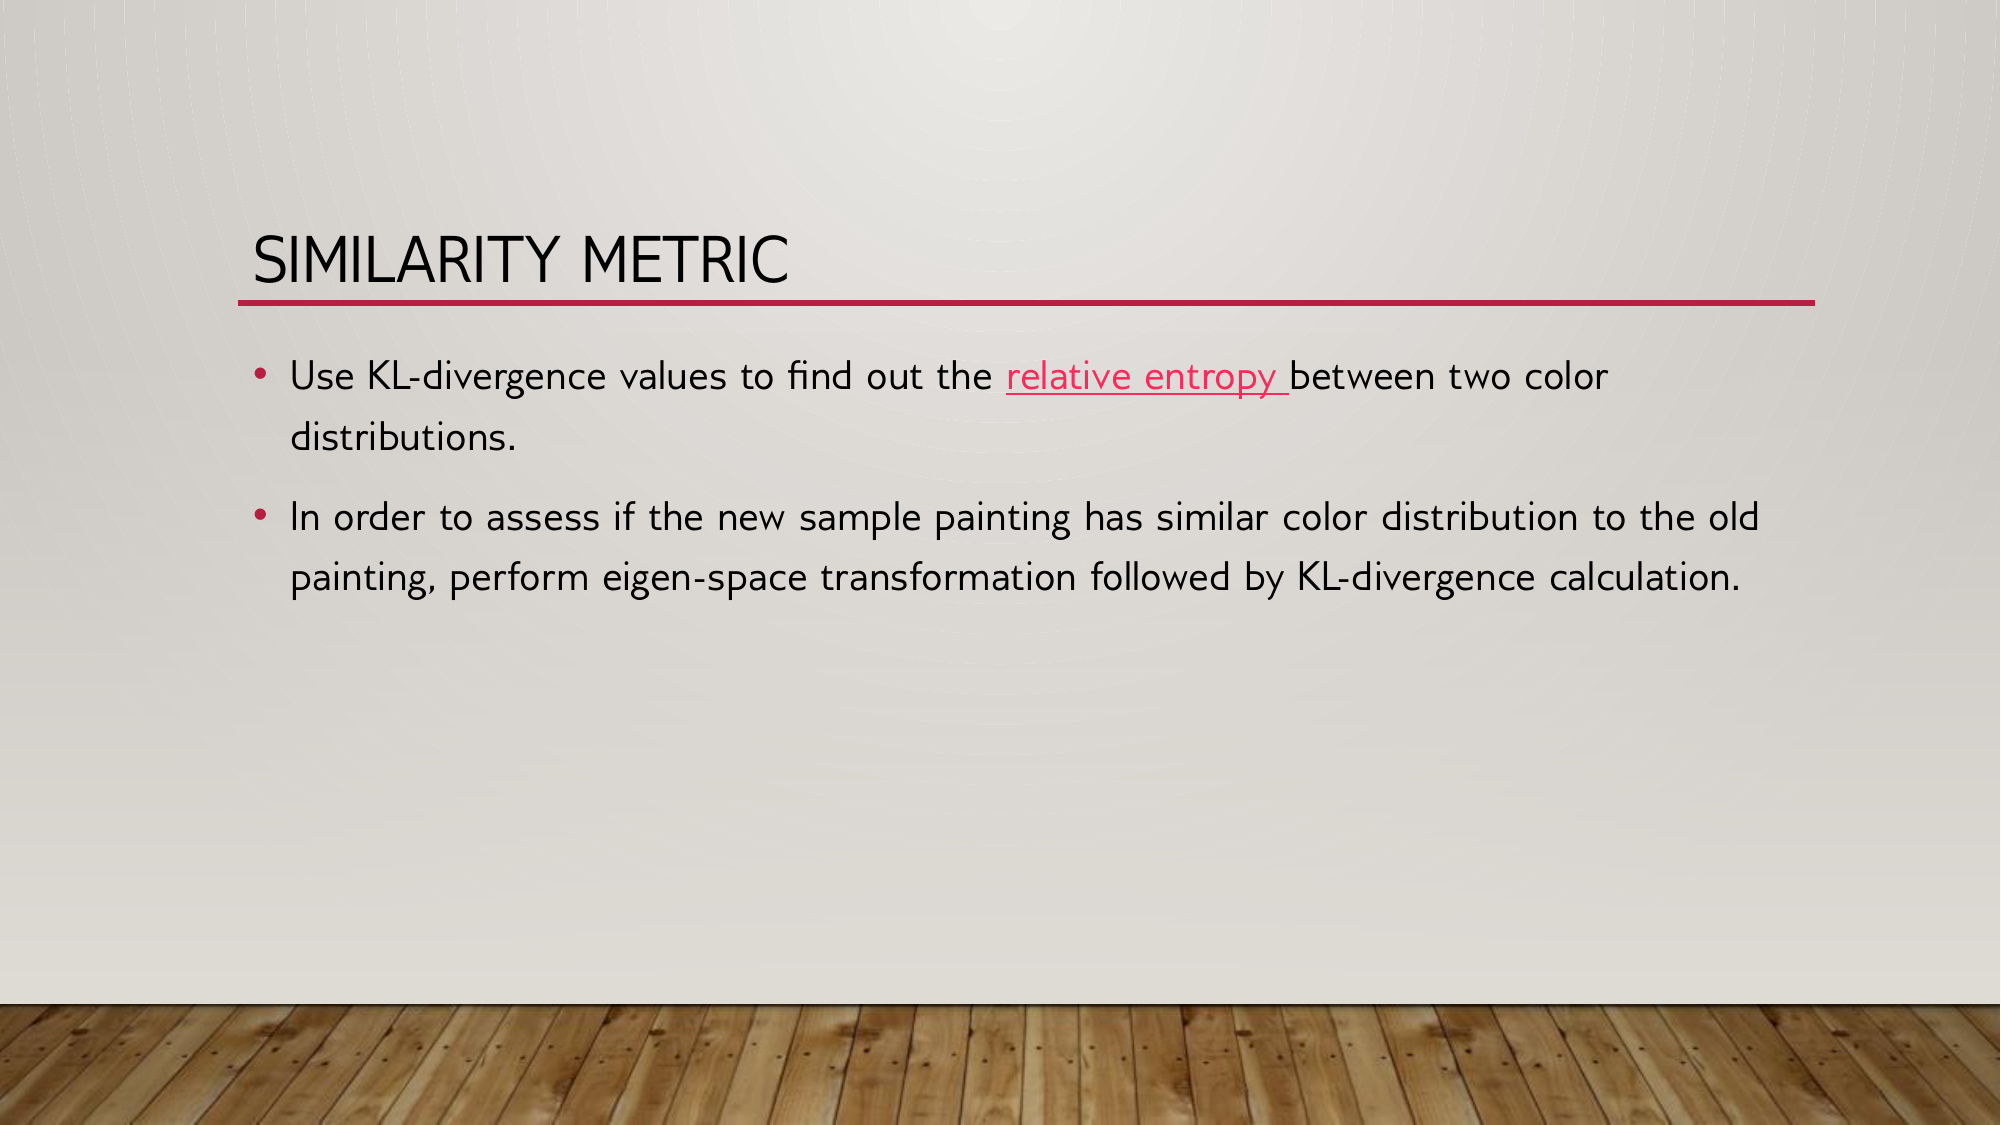

# Similarity Metric
Use KL-divergence values to find out the relative entropy between two color distributions.
In order to assess if the new sample painting has similar color distribution to the old painting, perform eigen-space transformation followed by KL-divergence calculation.